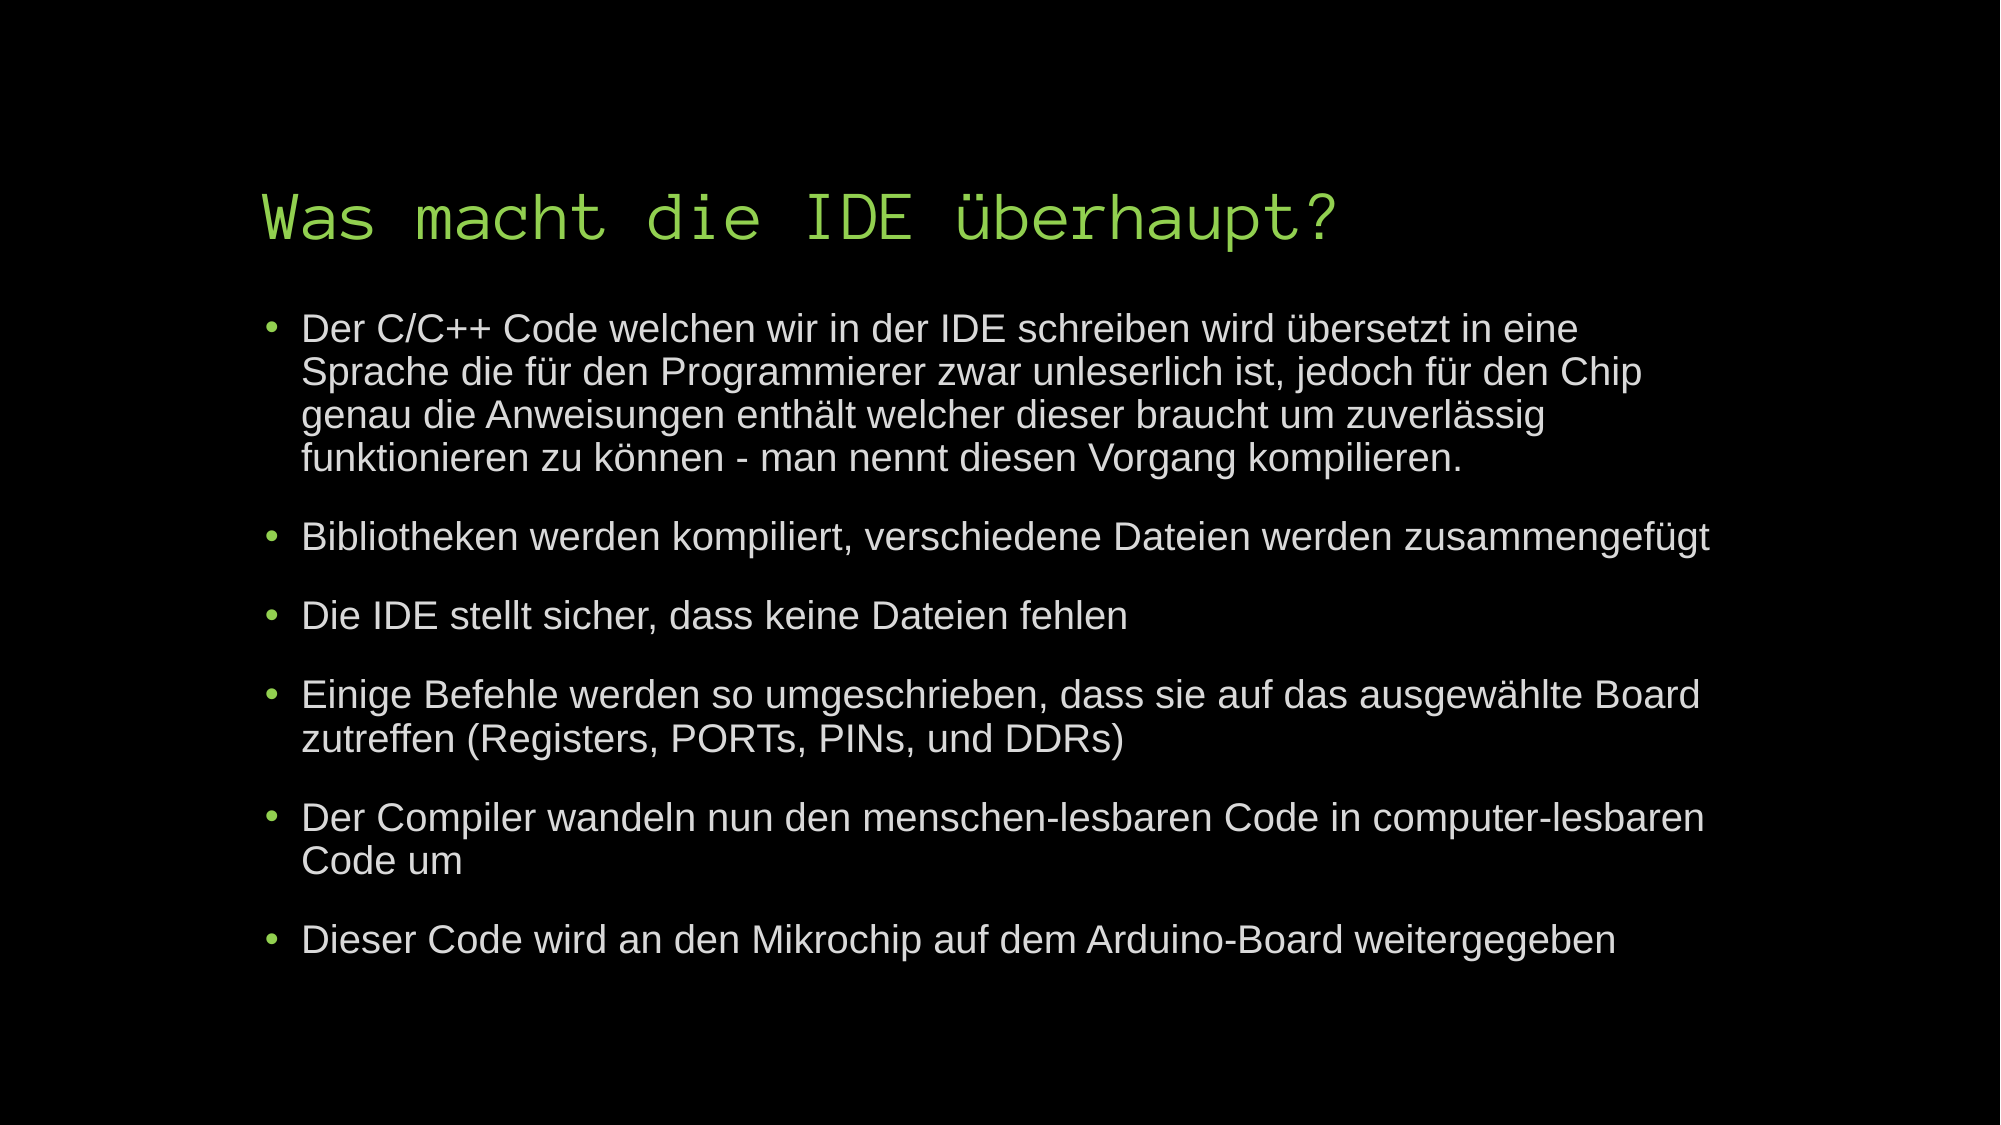

# Was macht die IDE überhaupt?
Der C/C++ Code welchen wir in der IDE schreiben wird übersetzt in eine Sprache die für den Programmierer zwar unleserlich ist, jedoch für den Chip genau die Anweisungen enthält welcher dieser braucht um zuverlässig funktionieren zu können - man nennt diesen Vorgang kompilieren.
Bibliotheken werden kompiliert, verschiedene Dateien werden zusammengefügt
Die IDE stellt sicher, dass keine Dateien fehlen
Einige Befehle werden so umgeschrieben, dass sie auf das ausgewählte Board zutreffen (Registers, PORTs, PINs, und DDRs)
Der Compiler wandeln nun den menschen-lesbaren Code in computer-lesbaren Code um
Dieser Code wird an den Mikrochip auf dem Arduino-Board weitergegeben